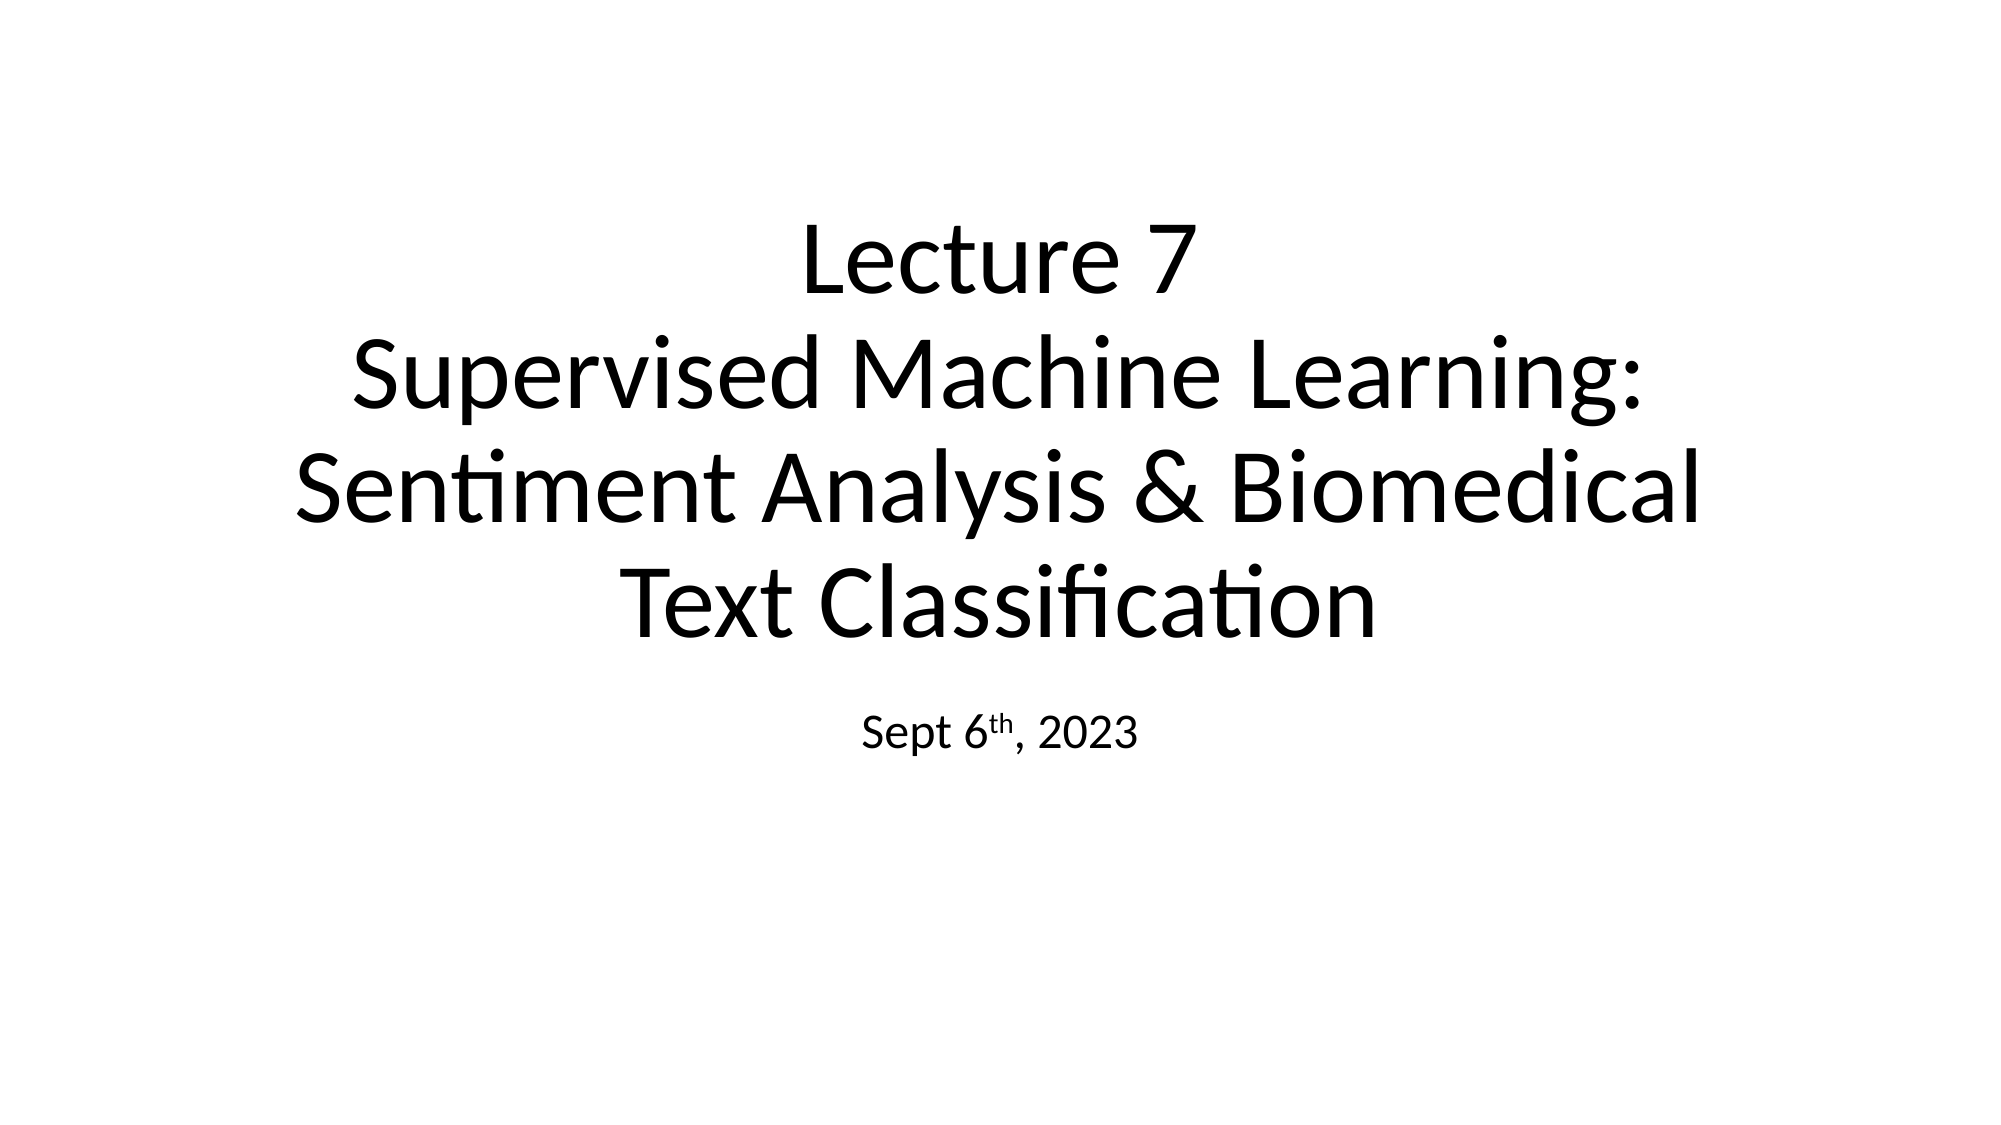

# Lecture 7 Supervised Machine Learning: Sentiment Analysis & Biomedical Text Classification
Sept 6th, 2023